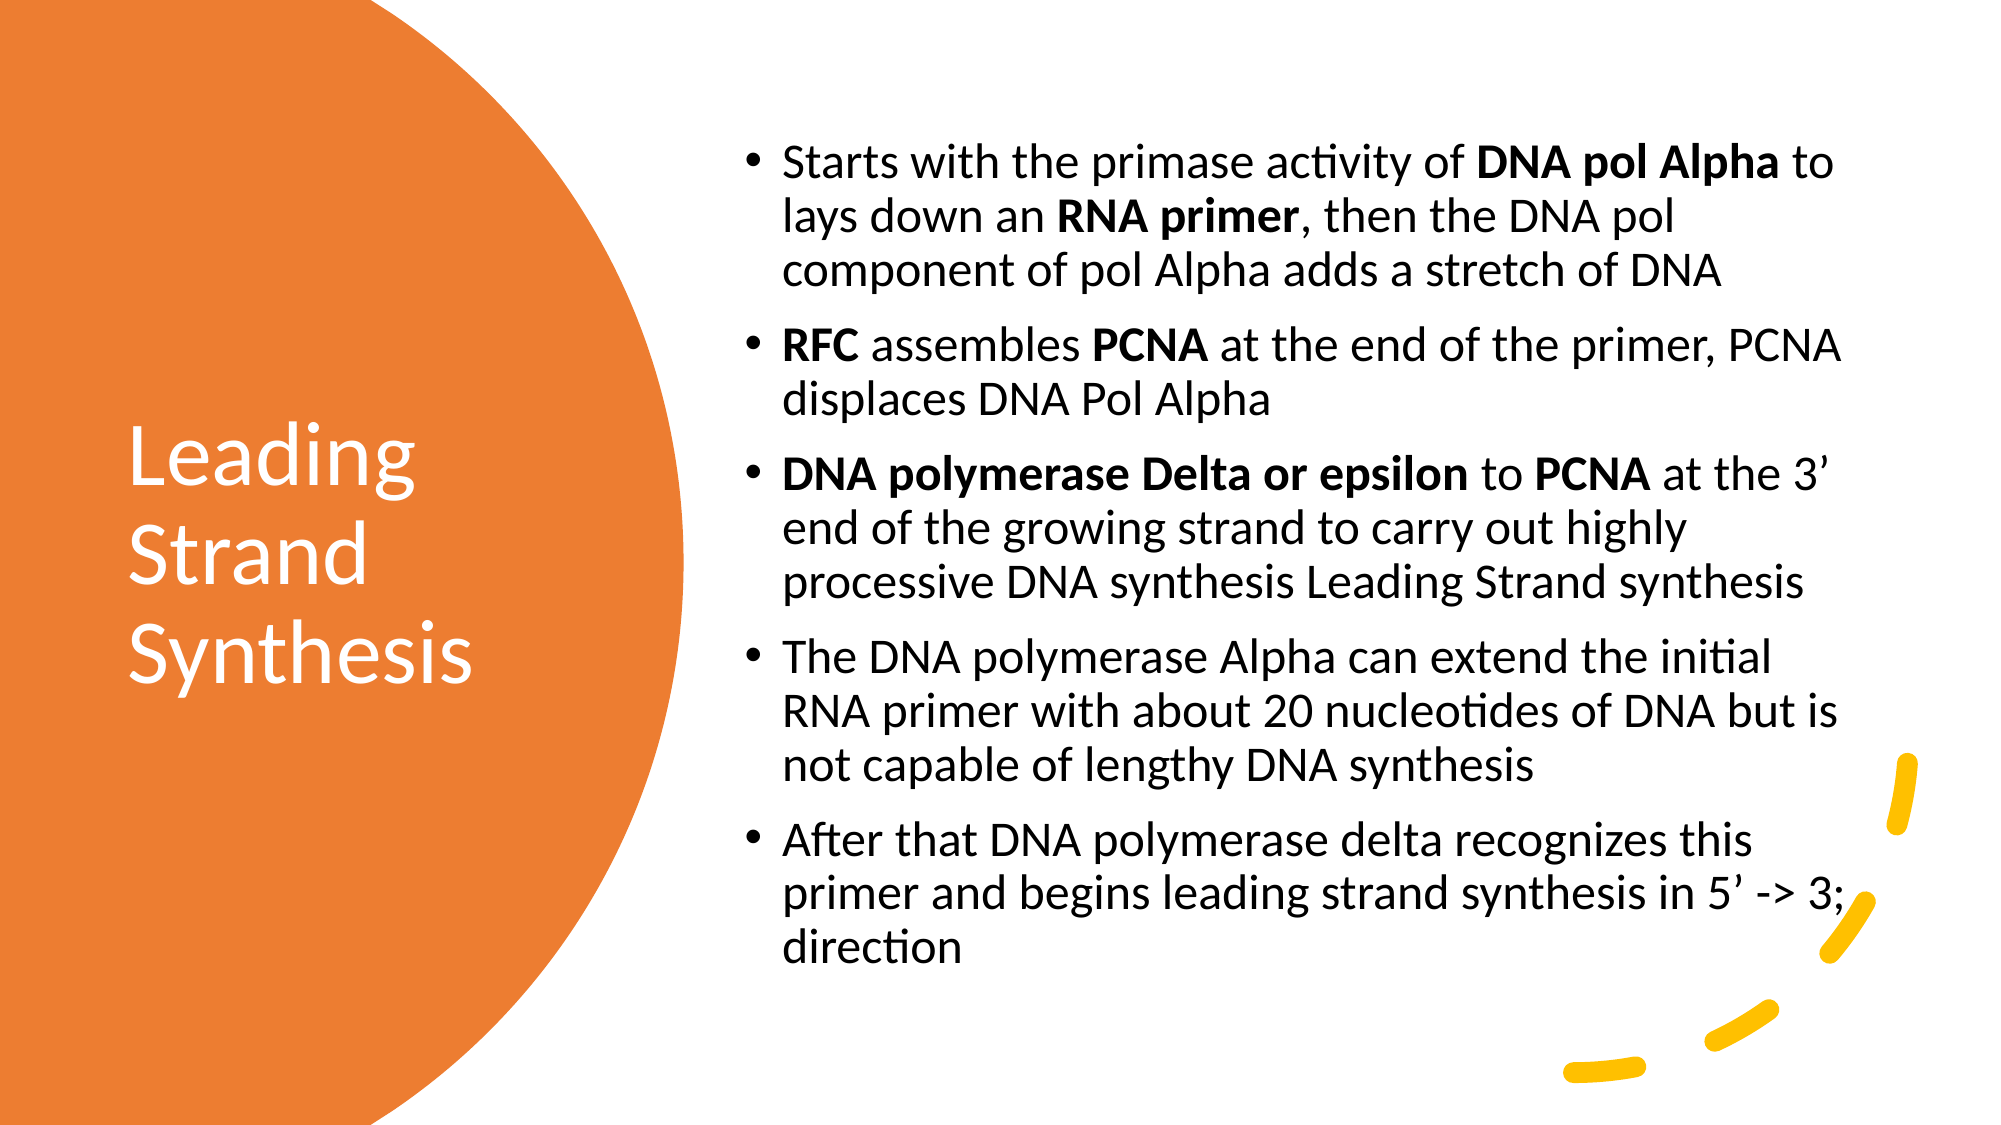

Starts with the primase activity of DNA pol Alpha to lays down an RNA primer, then the DNA pol component of pol Alpha adds a stretch of DNA
RFC assembles PCNA at the end of the primer, PCNA displaces DNA Pol Alpha
DNA polymerase Delta or epsilon to PCNA at the 3’ end of the growing strand to carry out highly processive DNA synthesis Leading Strand synthesis
The DNA polymerase Alpha can extend the initial RNA primer with about 20 nucleotides of DNA but is not capable of lengthy DNA synthesis
After that DNA polymerase delta recognizes this primer and begins leading strand synthesis in 5’ -> 3; direction
# Leading Strand Synthesis